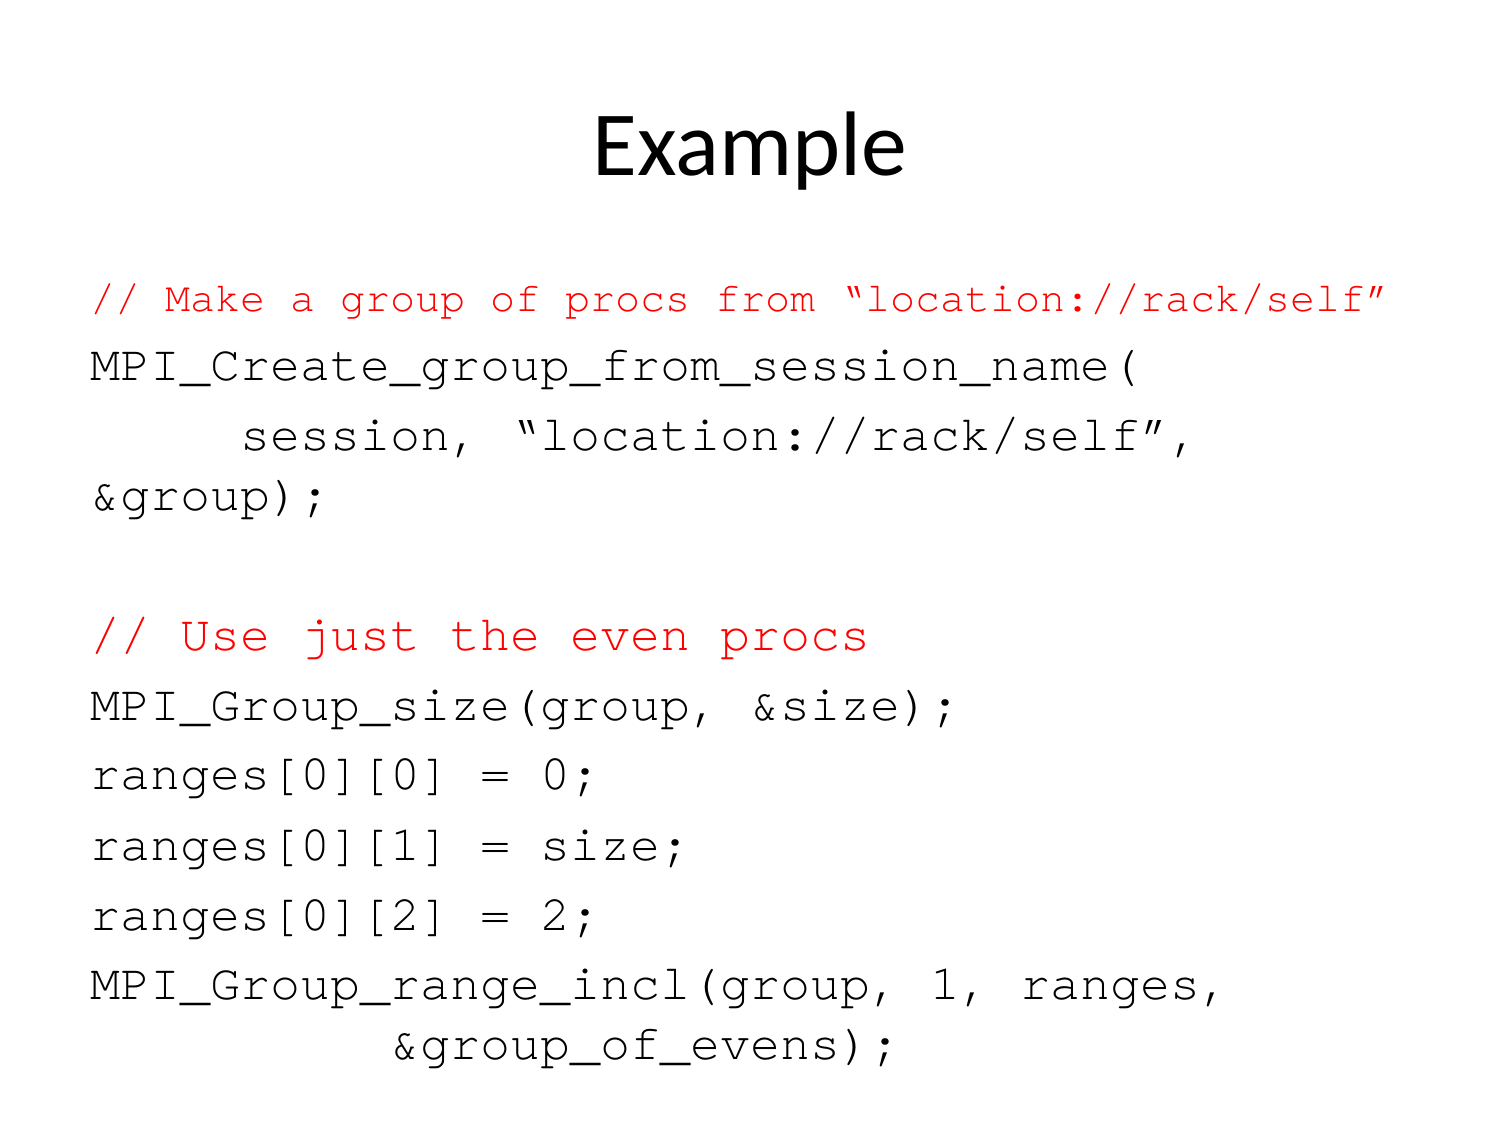

# Example
// Make a group of procs from “location://rack/self”
MPI_Create_group_from_session_name(
	session, “location://rack/self”, &group);

// Use just the even procs
MPI_Group_size(group, &size);
ranges[0][0] = 0;
ranges[0][1] = size;
ranges[0][2] = 2;
MPI_Group_range_incl(group, 1, ranges, 				&group_of_evens);